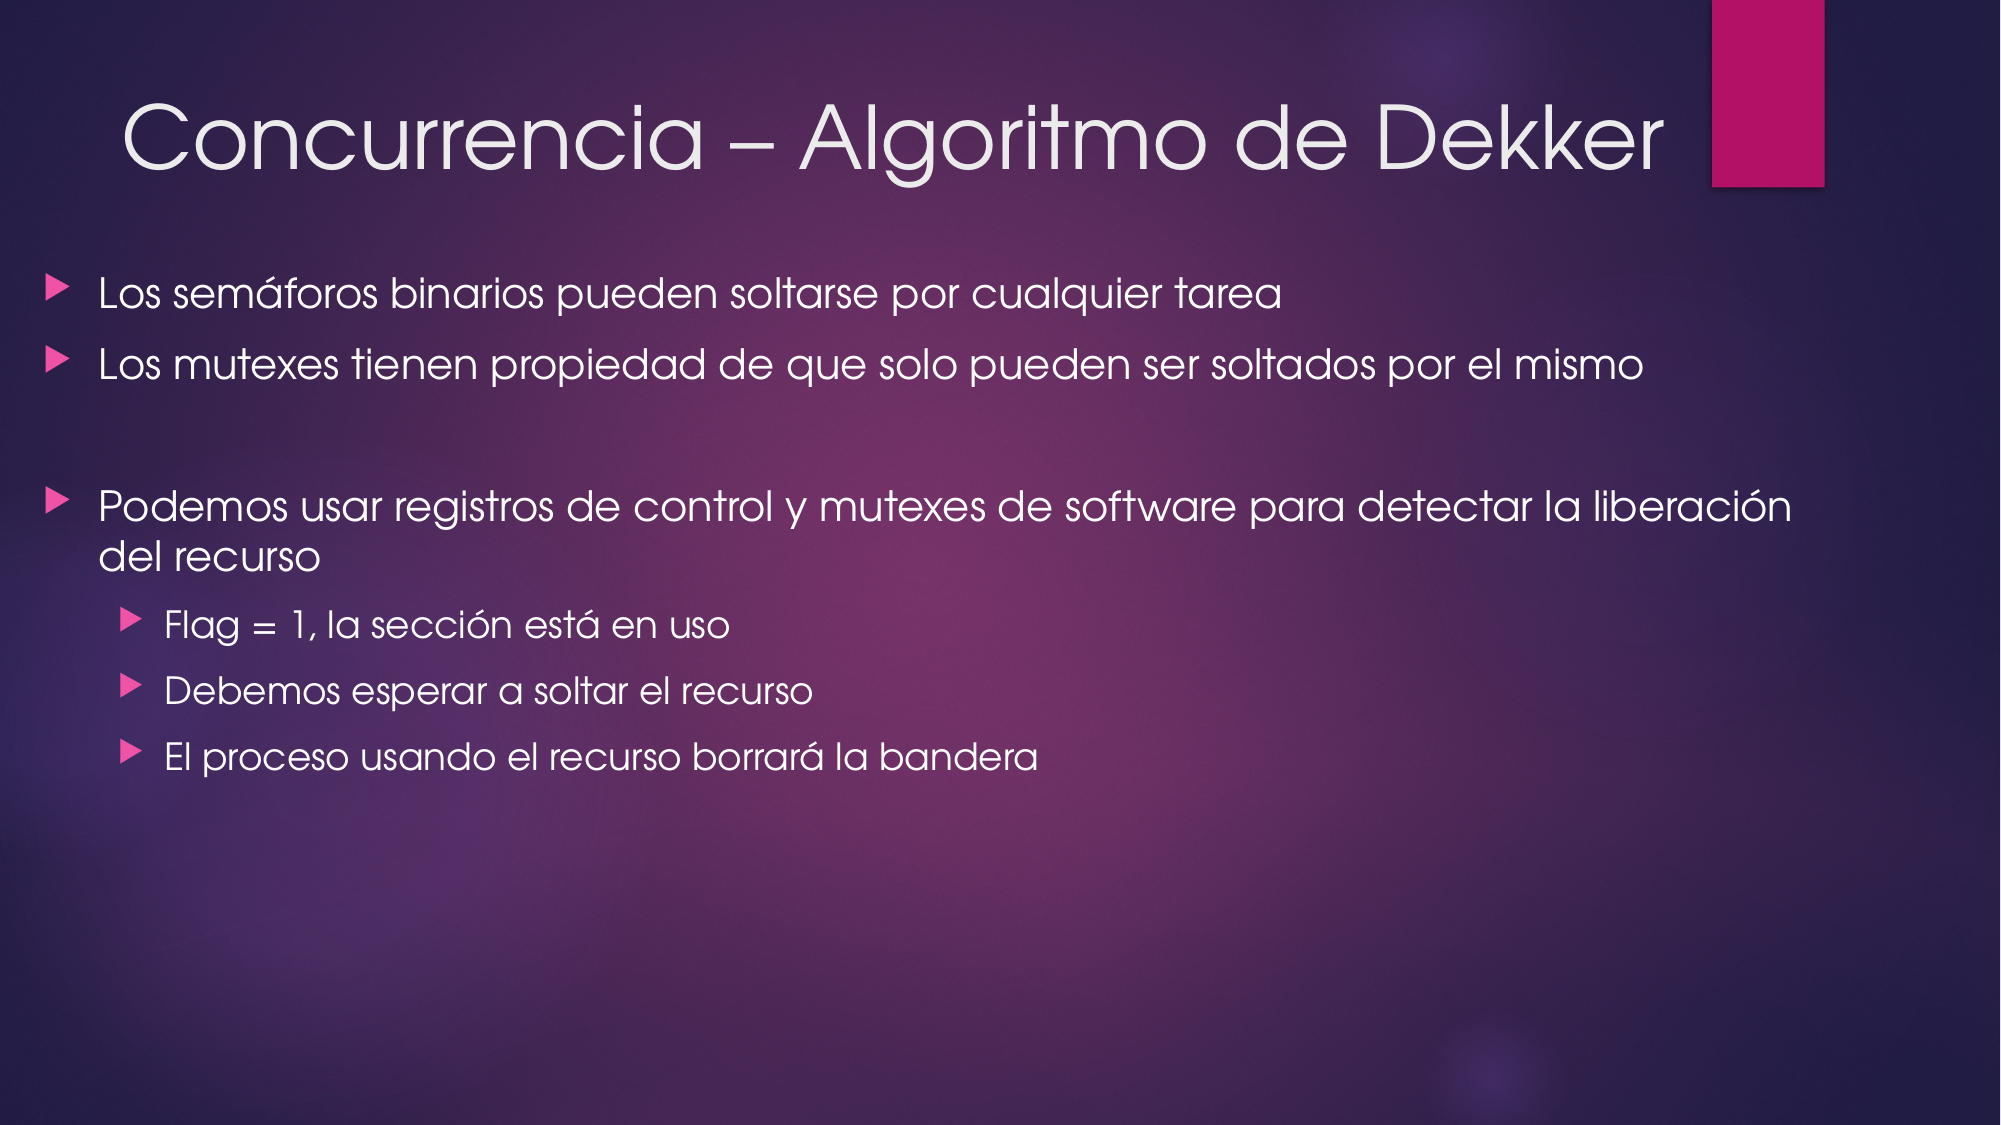

# Concurrencia – Algoritmo de Dekker
Los semáforos binarios pueden soltarse por cualquier tarea
Los mutexes tienen propiedad de que solo pueden ser soltados por el mismo

Podemos usar registros de control y mutexes de software para detectar la liberación del recurso
Flag = 1, la sección está en uso
Debemos esperar a soltar el recurso
El proceso usando el recurso borrará la bandera